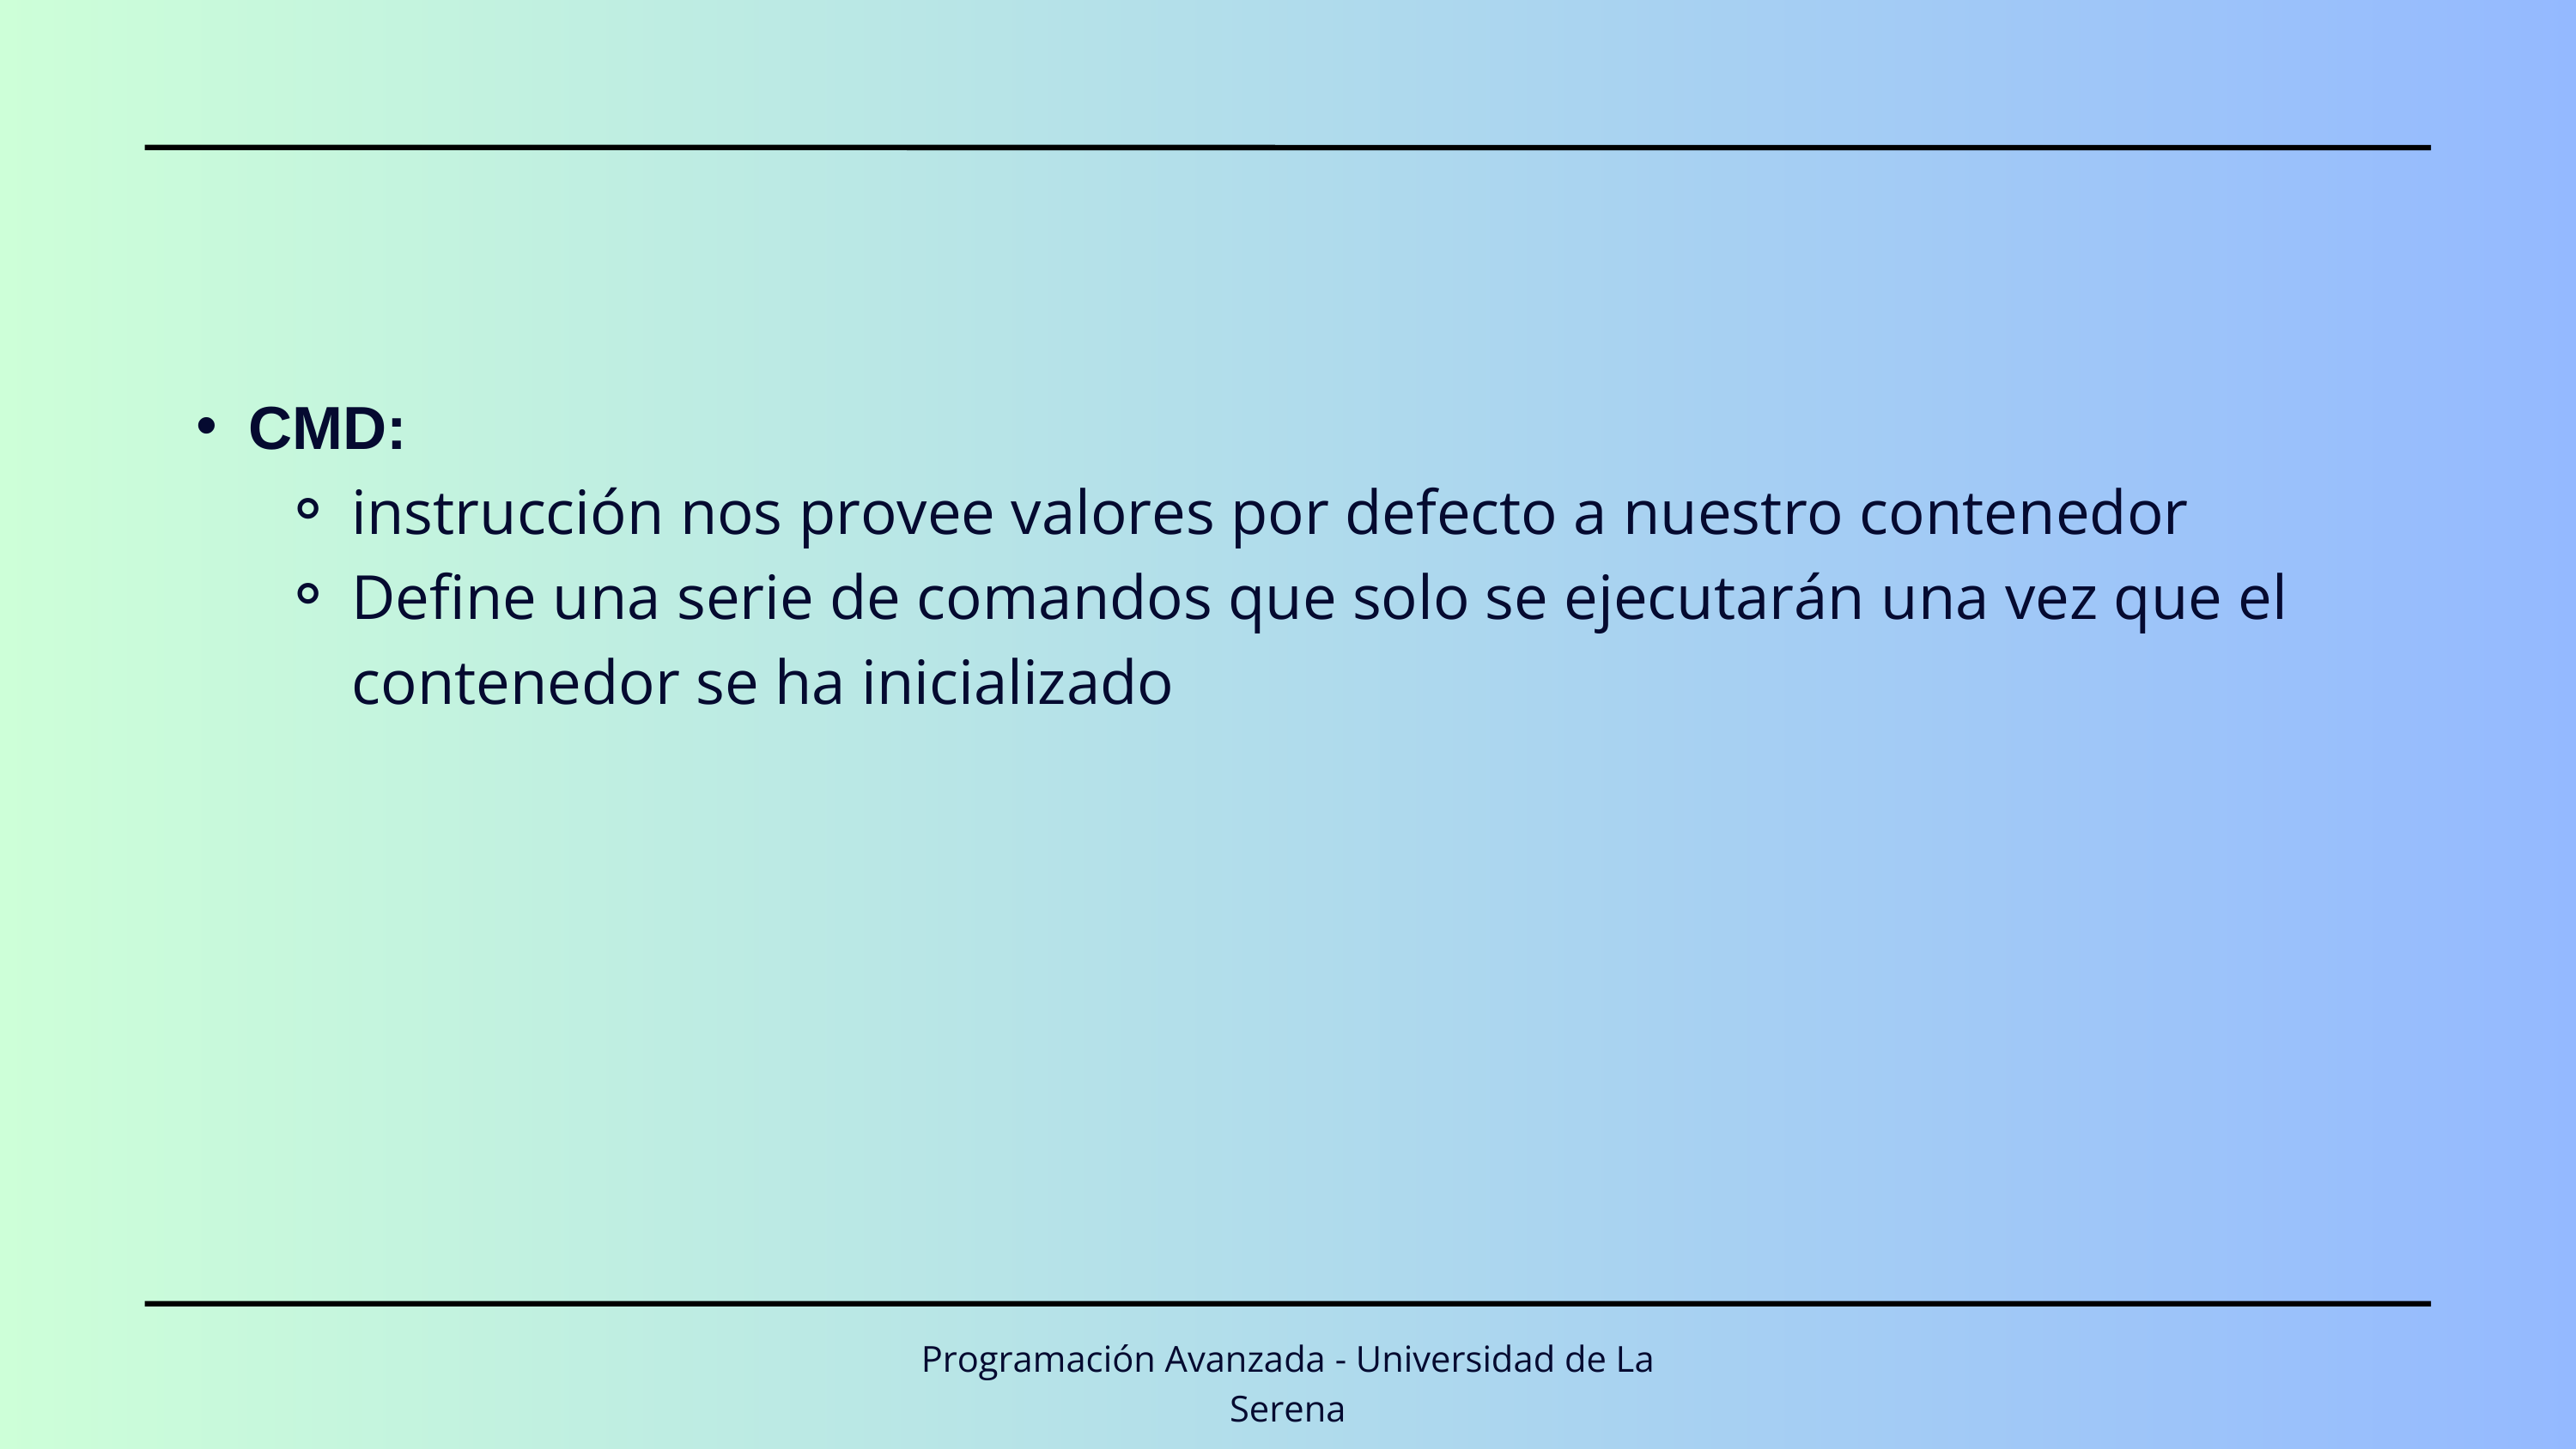

CMD:
instrucción nos provee valores por defecto a nuestro contenedor
Define una serie de comandos que solo se ejecutarán una vez que el contenedor se ha inicializado

Programación Avanzada - Universidad de La Serena